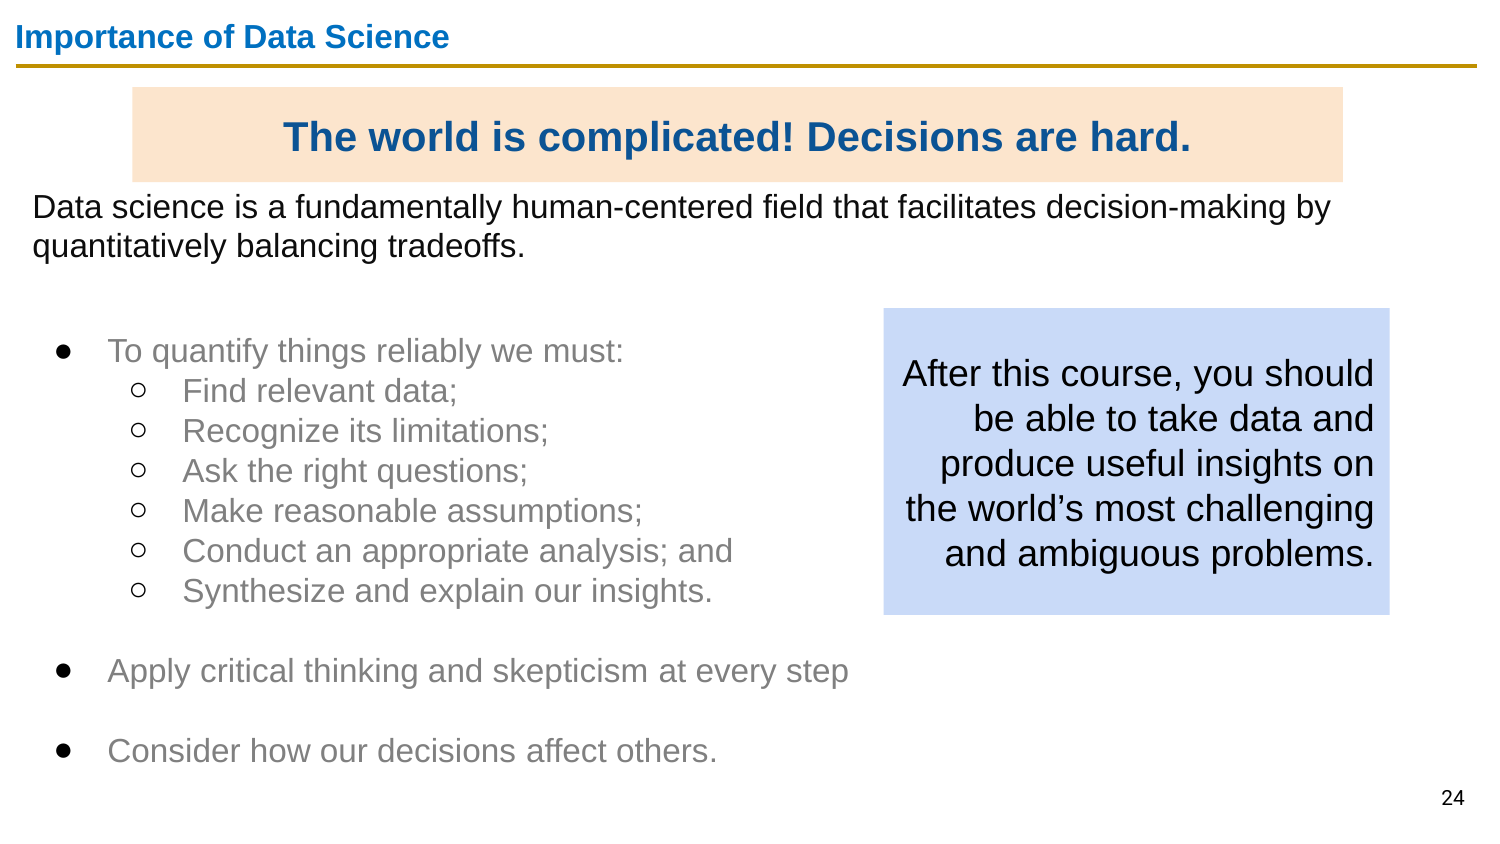

# Importance of Data Science
The world is complicated! Decisions are hard.
Data science is a fundamentally human-centered field that facilitates decision-making by quantitatively balancing tradeoffs.

To quantify things reliably we must:
Find relevant data;
Recognize its limitations;
Ask the right questions;
Make reasonable assumptions;
Conduct an appropriate analysis; and
Synthesize and explain our insights.
Apply critical thinking and skepticism at every step
Consider how our decisions affect others.

After this course, you should be able to take data and produce useful insights on the world’s most challenging and ambiguous problems.
24